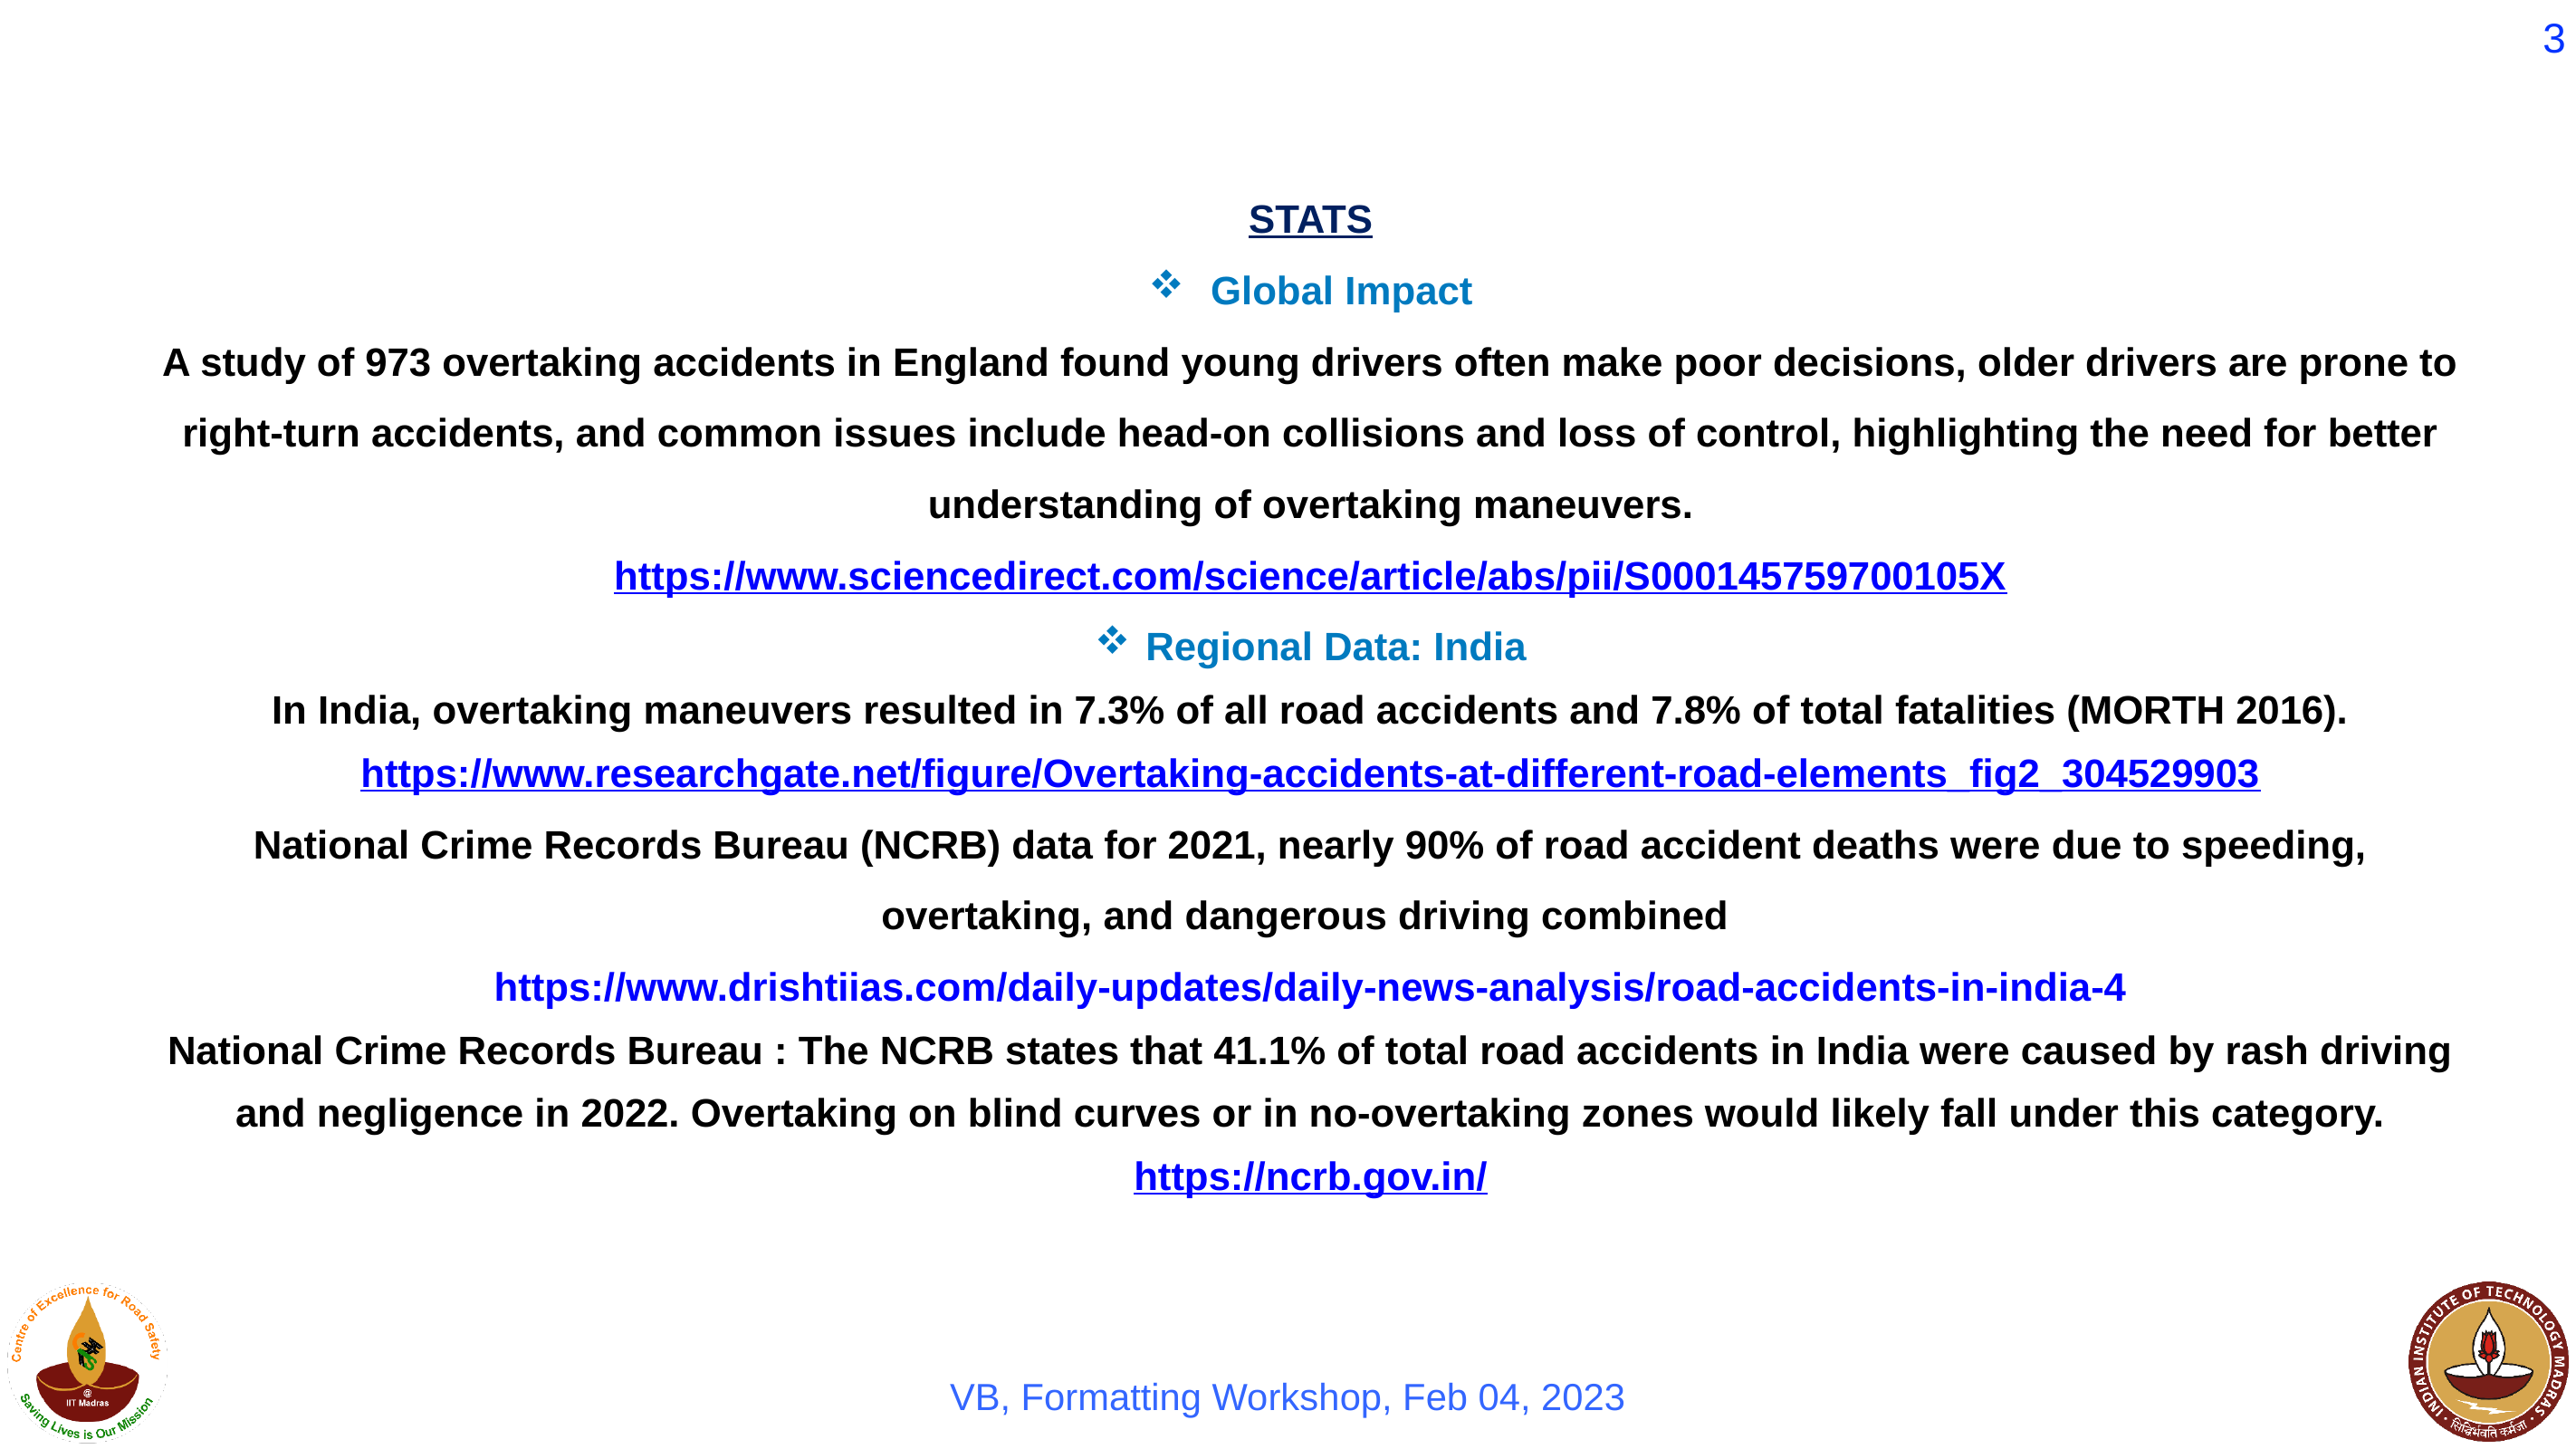

3
STATS
 Global Impact
A study of 973 overtaking accidents in England found young drivers often make poor decisions, older drivers are prone to right-turn accidents, and common issues include head-on collisions and loss of control, highlighting the need for better understanding of overtaking maneuvers.
https://www.sciencedirect.com/science/article/abs/pii/S000145759700105X
Regional Data: India
In India, overtaking maneuvers resulted in 7.3% of all road accidents and 7.8% of total fatalities (MORTH 2016).
https://www.researchgate.net/figure/Overtaking-accidents-at-different-road-elements_fig2_304529903
National Crime Records Bureau (NCRB) data for 2021, nearly 90% of road accident deaths were due to speeding, overtaking, and dangerous driving combined
https://www.drishtiias.com/daily-updates/daily-news-analysis/road-accidents-in-india-4
National Crime Records Bureau : The NCRB states that 41.1% of total road accidents in India were caused by rash driving and negligence in 2022. Overtaking on blind curves or in no-overtaking zones would likely fall under this category.
https://ncrb.gov.in/